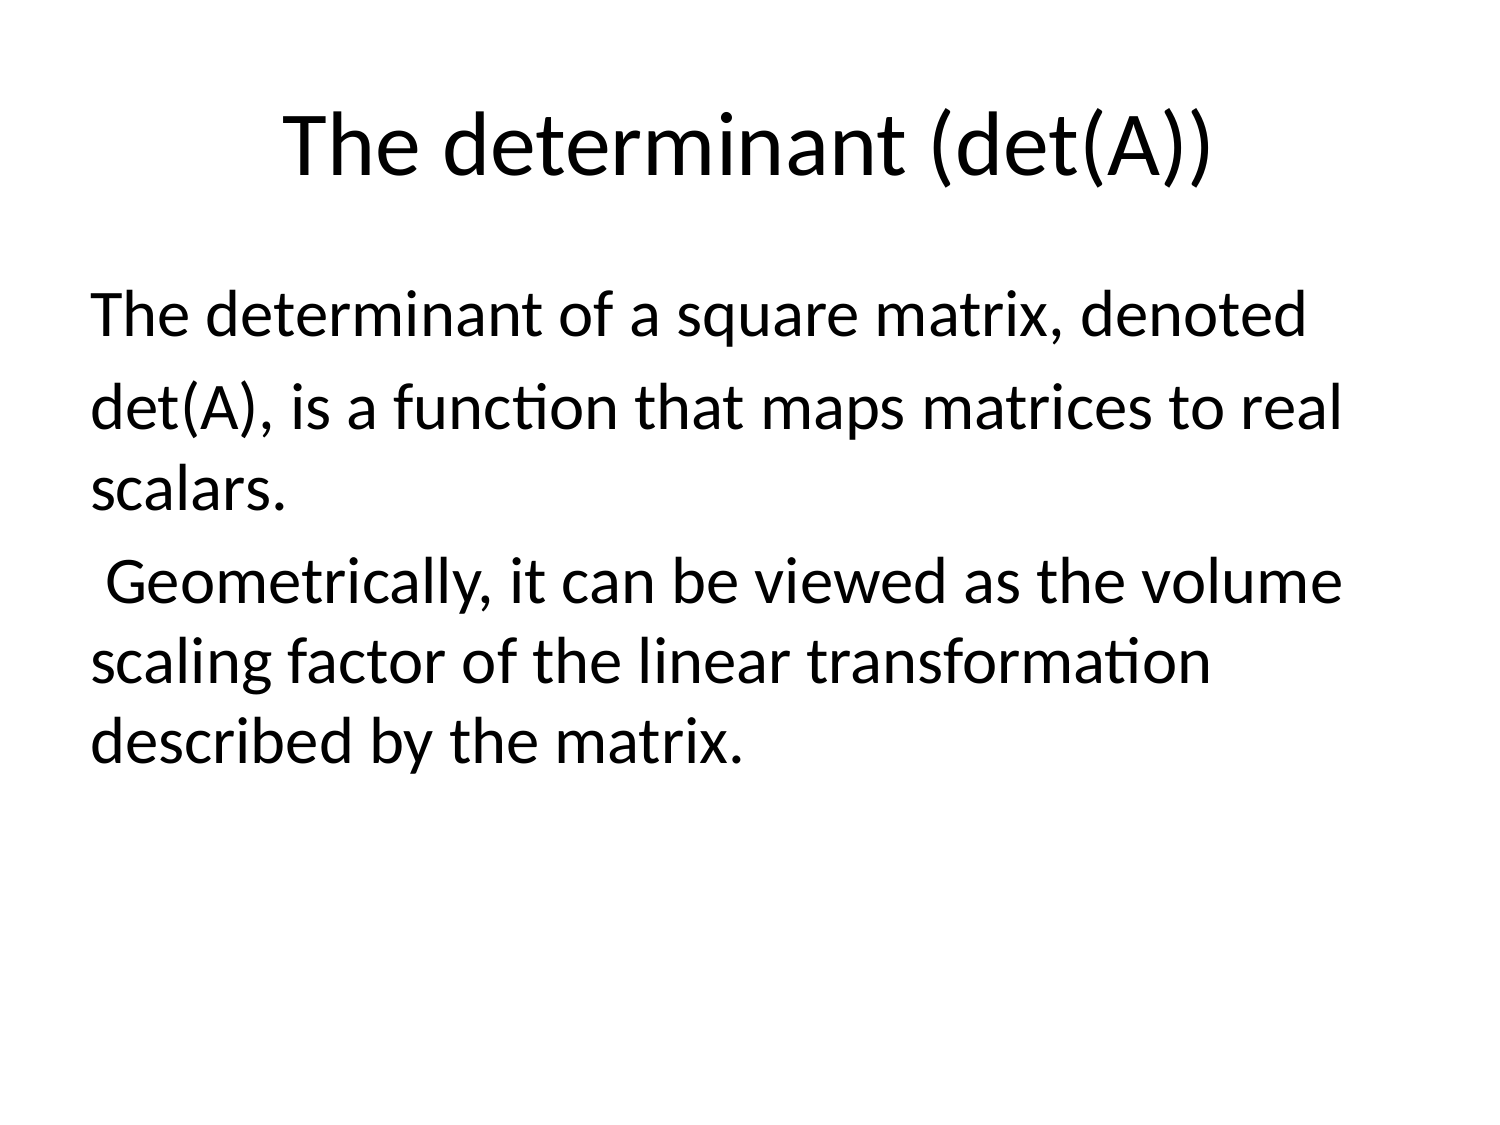

# The determinant (det(A))
The determinant of a square matrix, denoted
det(A), is a function that maps matrices to real scalars.
 Geometrically, it can be viewed as the volume scaling factor of the linear transformation described by the matrix.